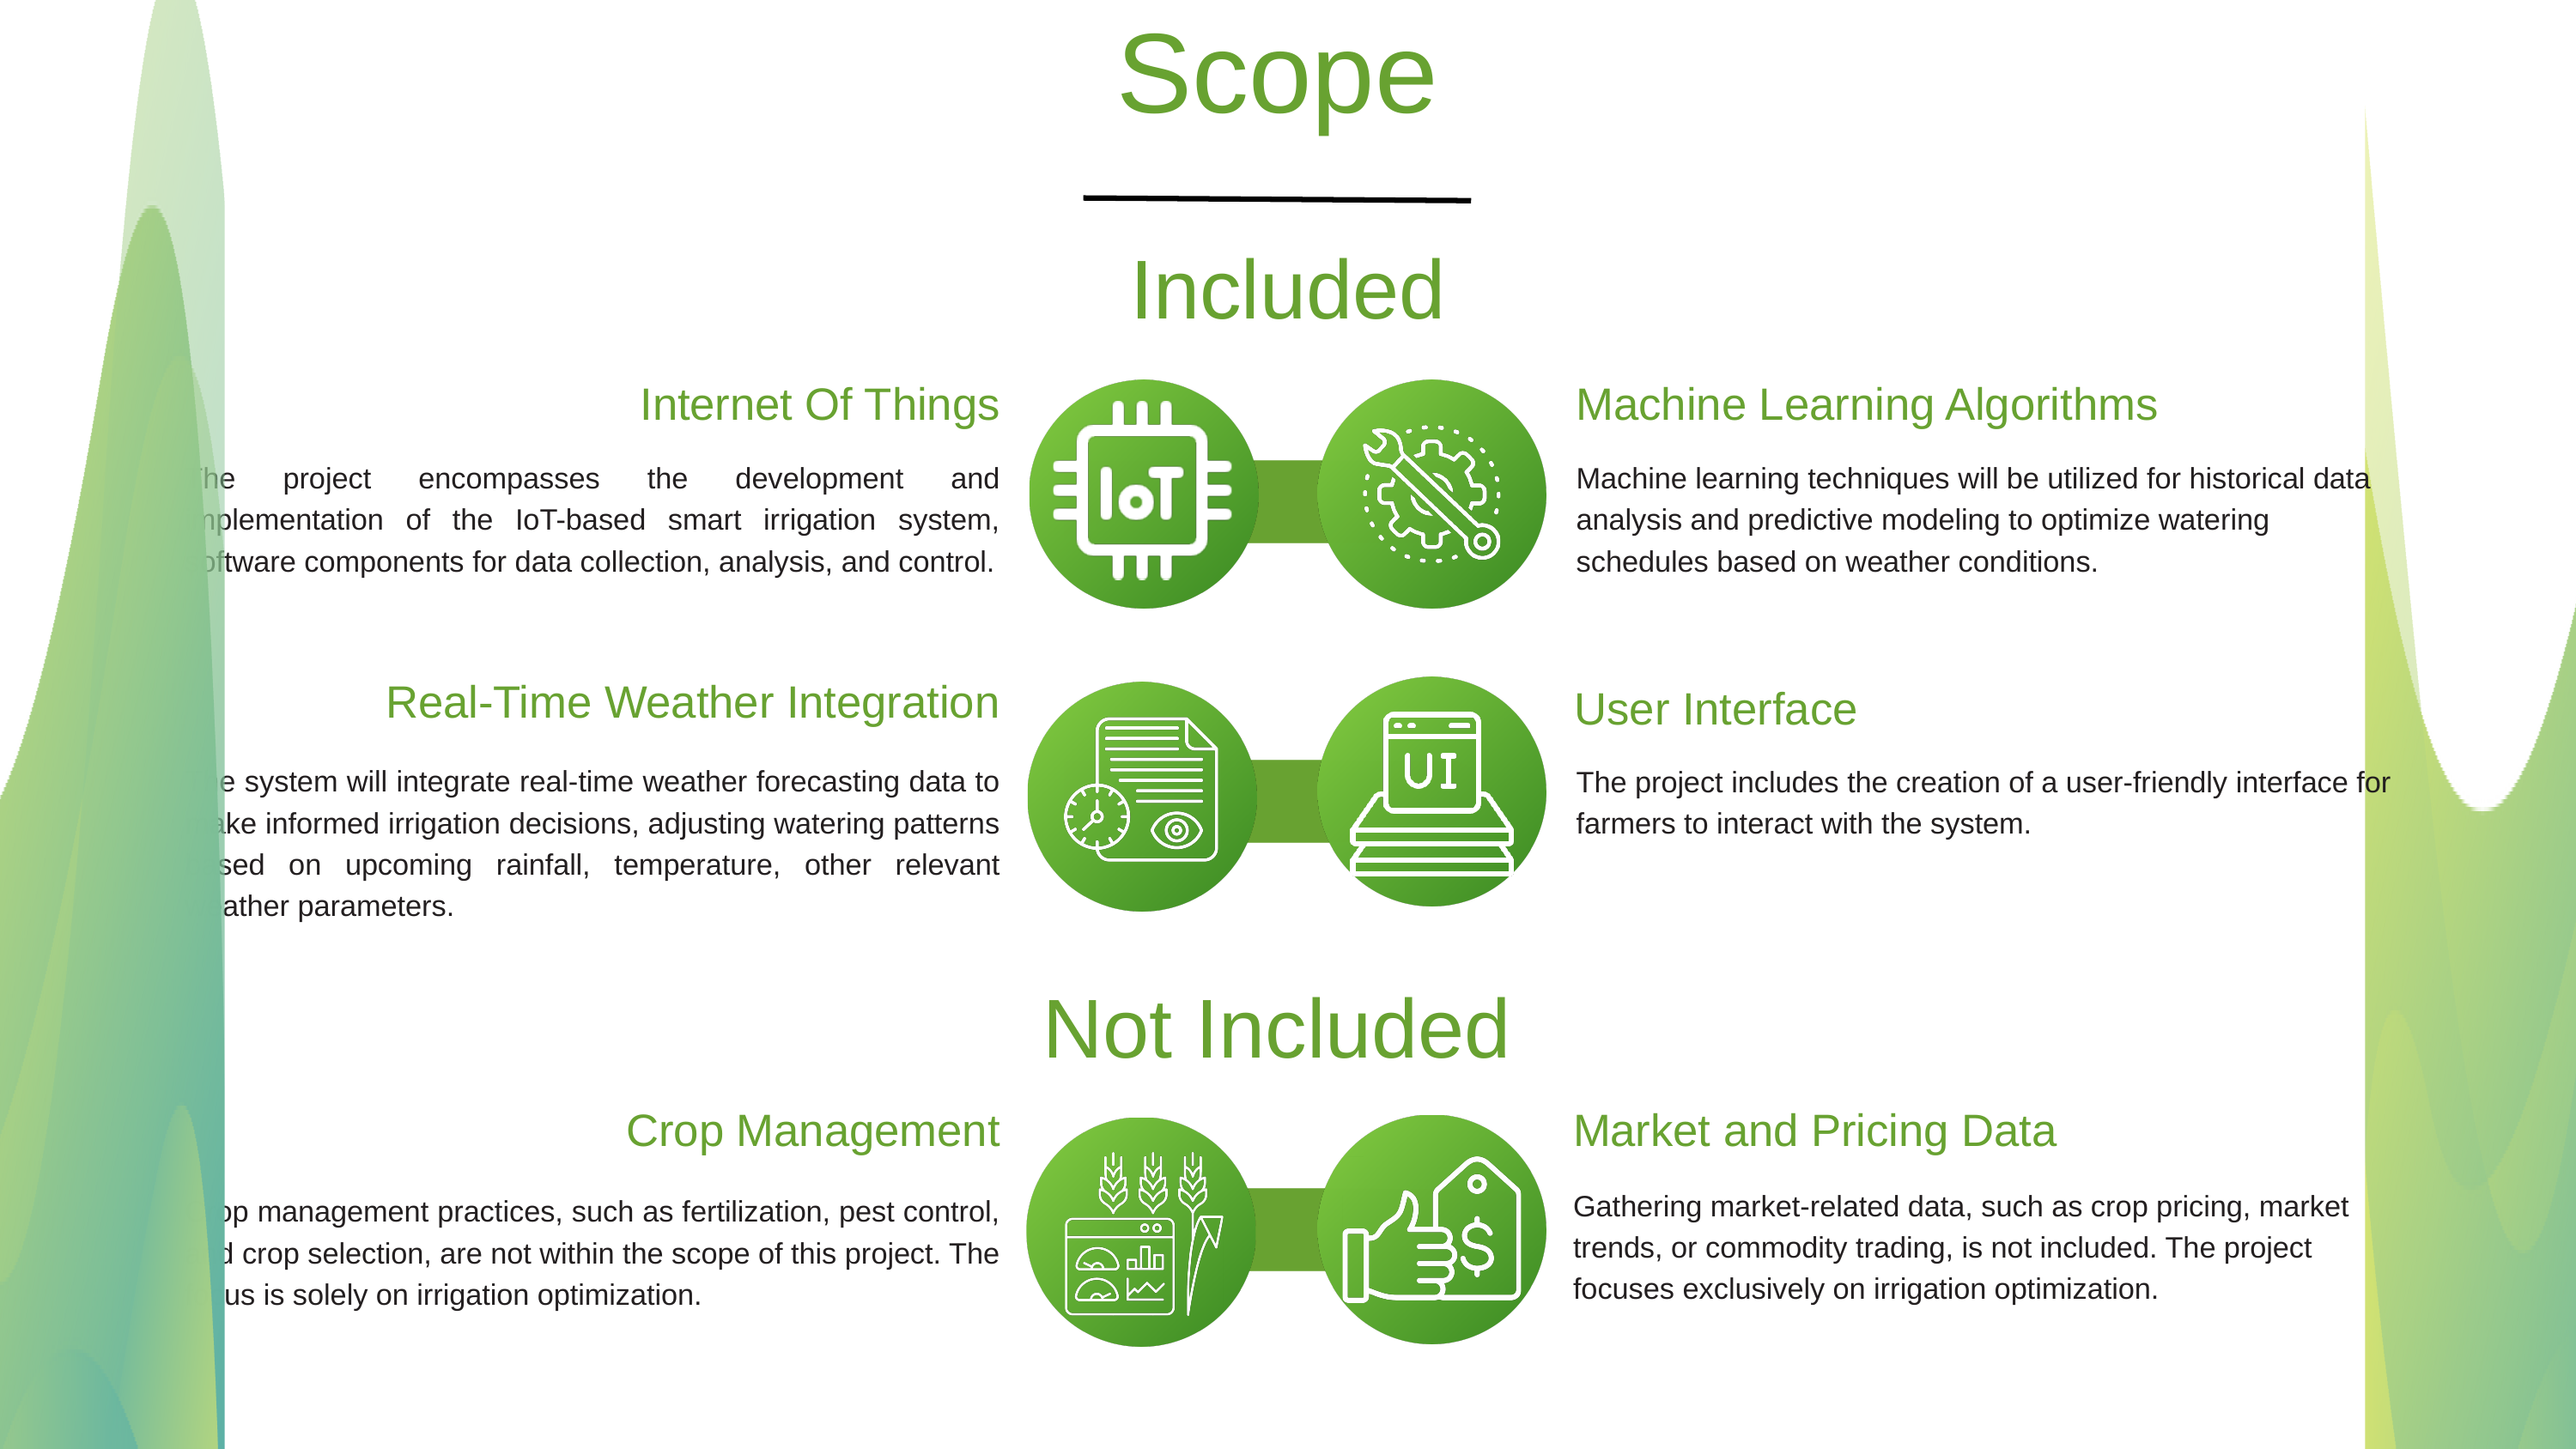

Scope

Included
Internet Of Things
Machine Learning Algorithms

The project encompasses the development and implementation of the IoT-based smart irrigation system, software components for data collection, analysis, and control.
Machine learning techniques will be utilized for historical data analysis and predictive modeling to optimize watering schedules based on weather conditions.

Real-Time Weather Integration

User Interface

The system will integrate real-time weather forecasting data to make informed irrigation decisions, adjusting watering patterns based on upcoming rainfall, temperature, other relevant weather parameters.
The project includes the creation of a user-friendly interface for farmers to interact with the system.

Not Included
Crop Management
Market and Pricing Data

Gathering market-related data, such as crop pricing, market trends, or commodity trading, is not included. The project focuses exclusively on irrigation optimization.
Crop management practices, such as fertilization, pest control, and crop selection, are not within the scope of this project. The focus is solely on irrigation optimization.